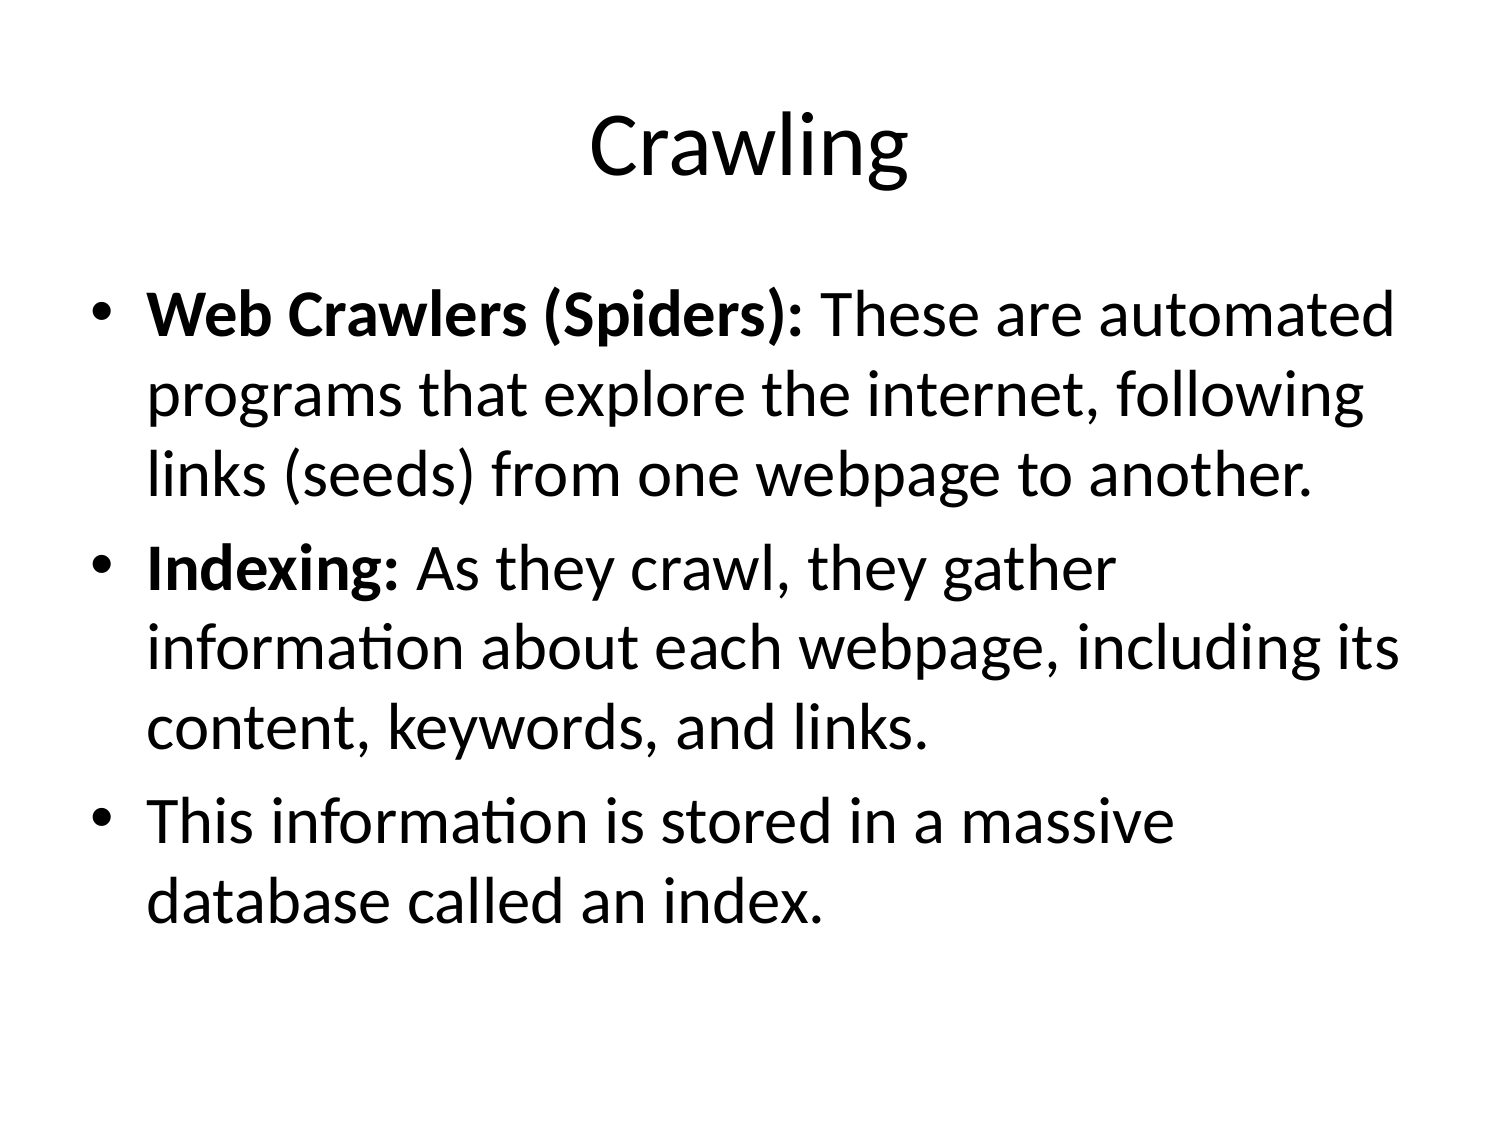

# Crawling
Web Crawlers (Spiders): These are automated programs that explore the internet, following links (seeds) from one webpage to another.
Indexing: As they crawl, they gather information about each webpage, including its content, keywords, and links.
This information is stored in a massive database called an index.